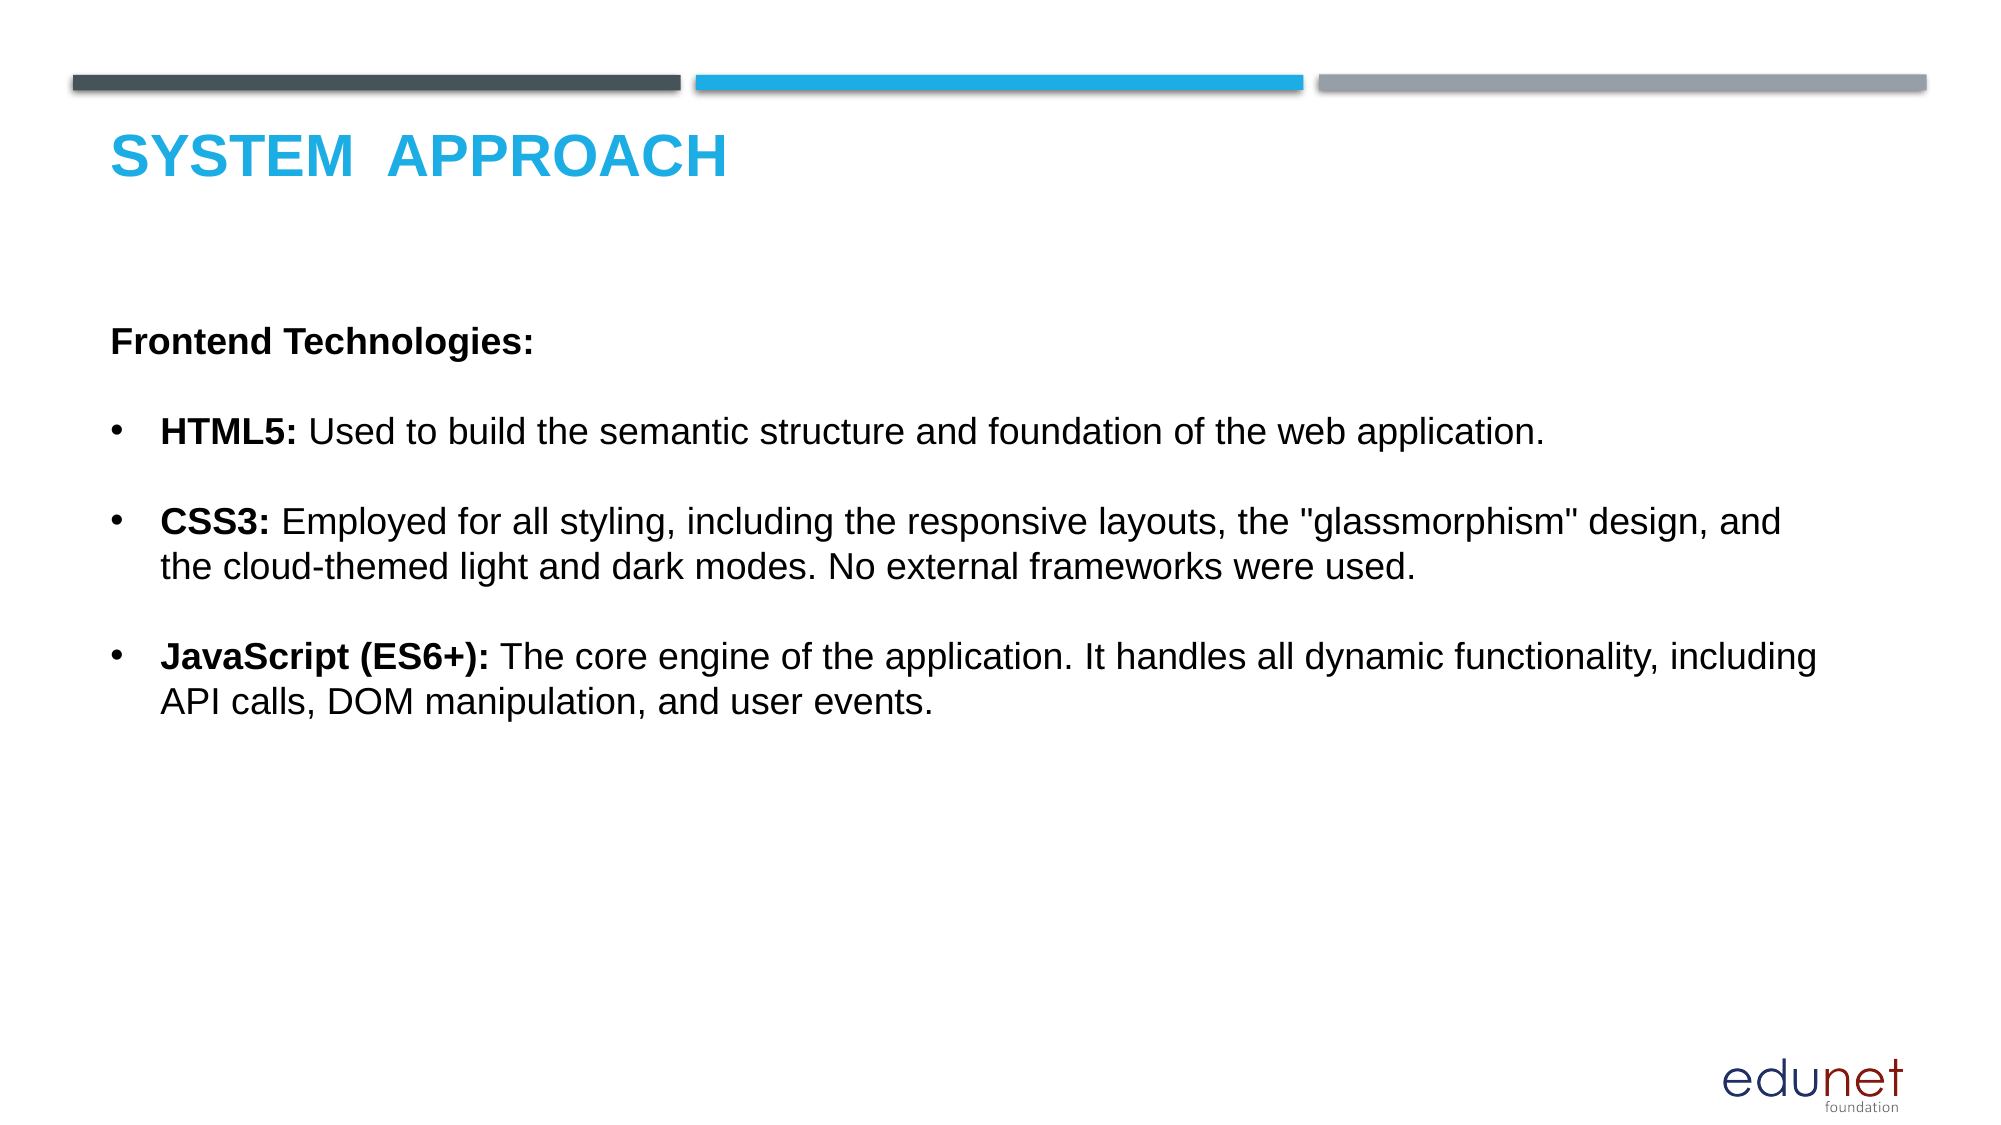

# System  Approach
Frontend Technologies:

HTML5: Used to build the semantic structure and foundation of the web application.

CSS3: Employed for all styling, including the responsive layouts, the "glassmorphism" design, and the cloud-themed light and dark modes. No external frameworks were used.

JavaScript (ES6+): The core engine of the application. It handles all dynamic functionality, including API calls, DOM manipulation, and user events.